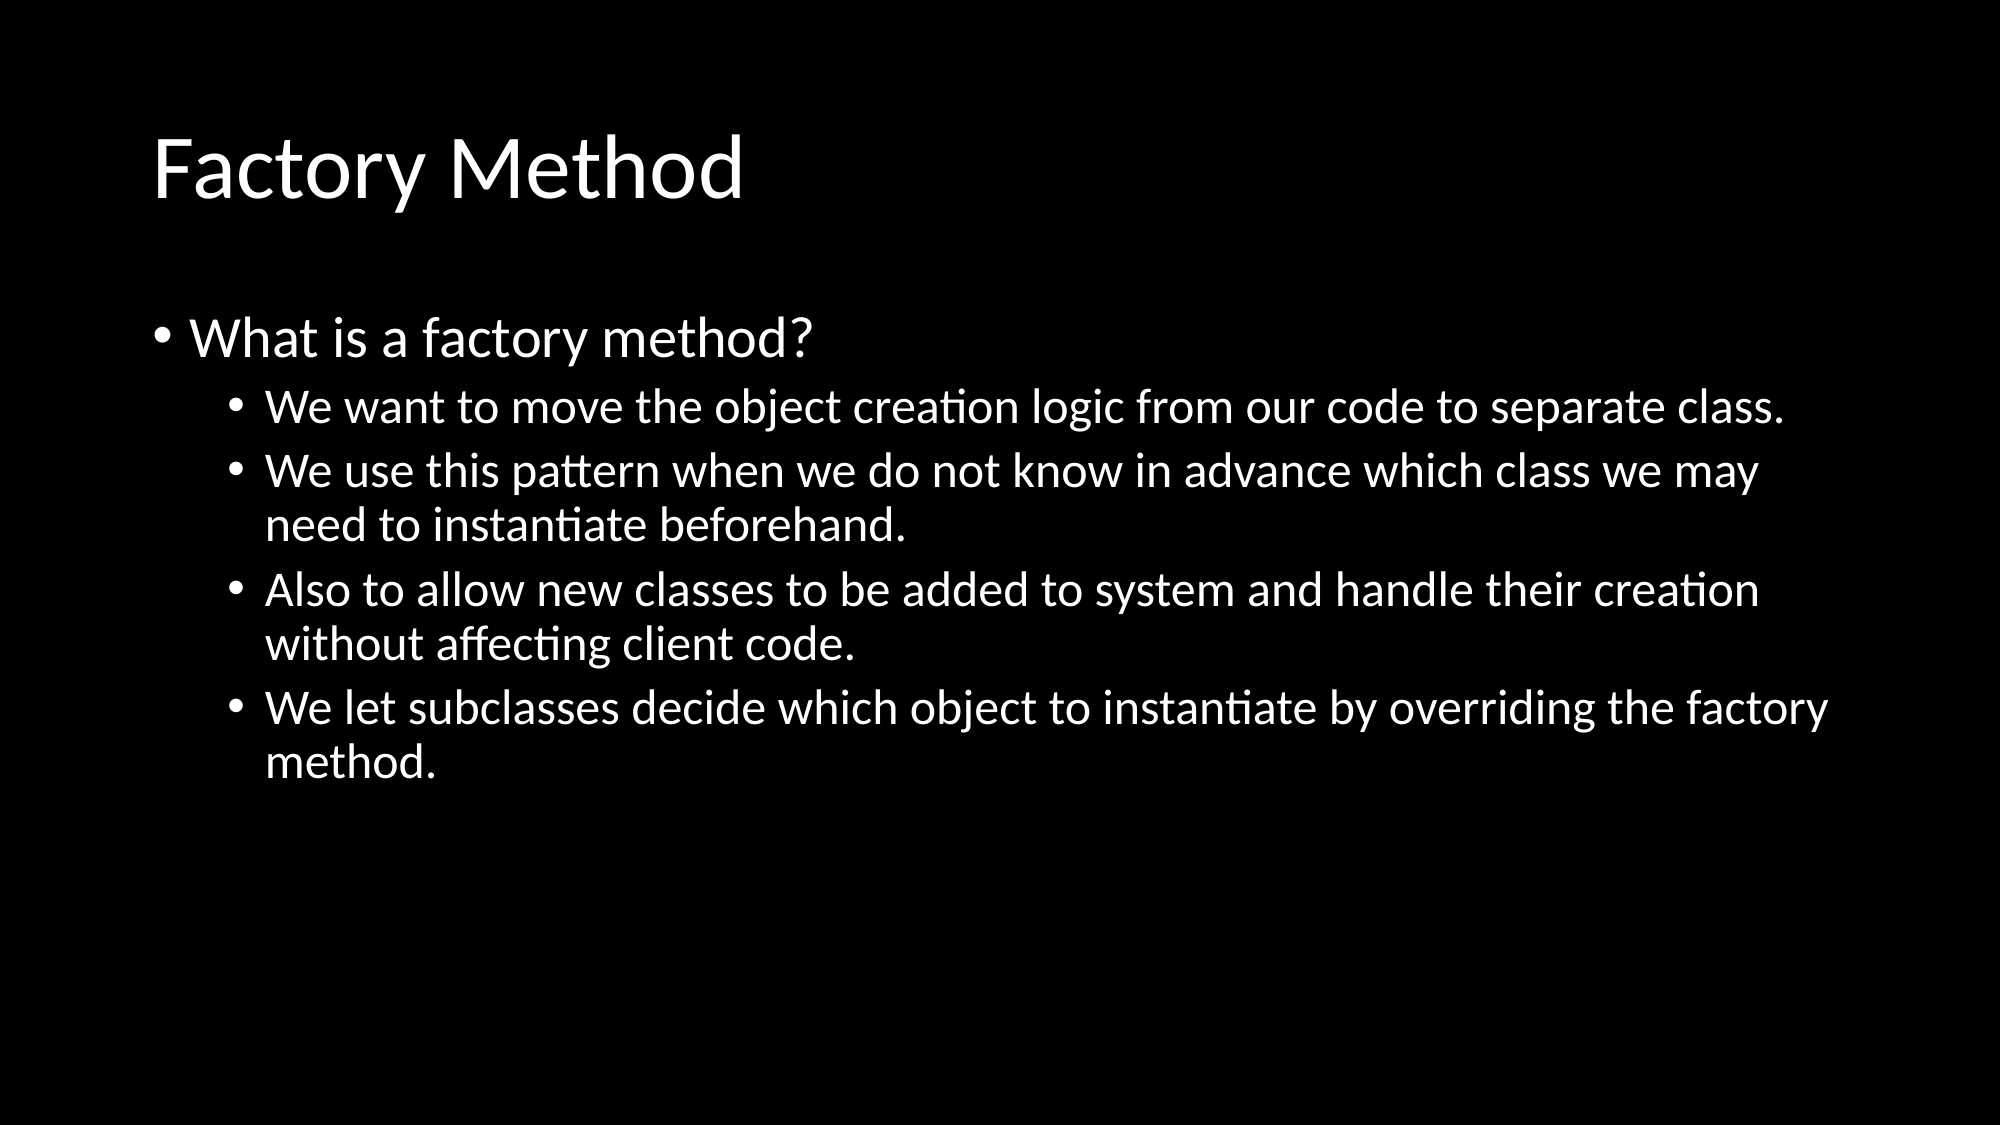

# Factory Method
What is a factory method?
We want to move the object creation logic from our code to separate class.
We use this pattern when we do not know in advance which class we may need to instantiate beforehand.
Also to allow new classes to be added to system and handle their creation without affecting client code.
We let subclasses decide which object to instantiate by overriding the factory method.